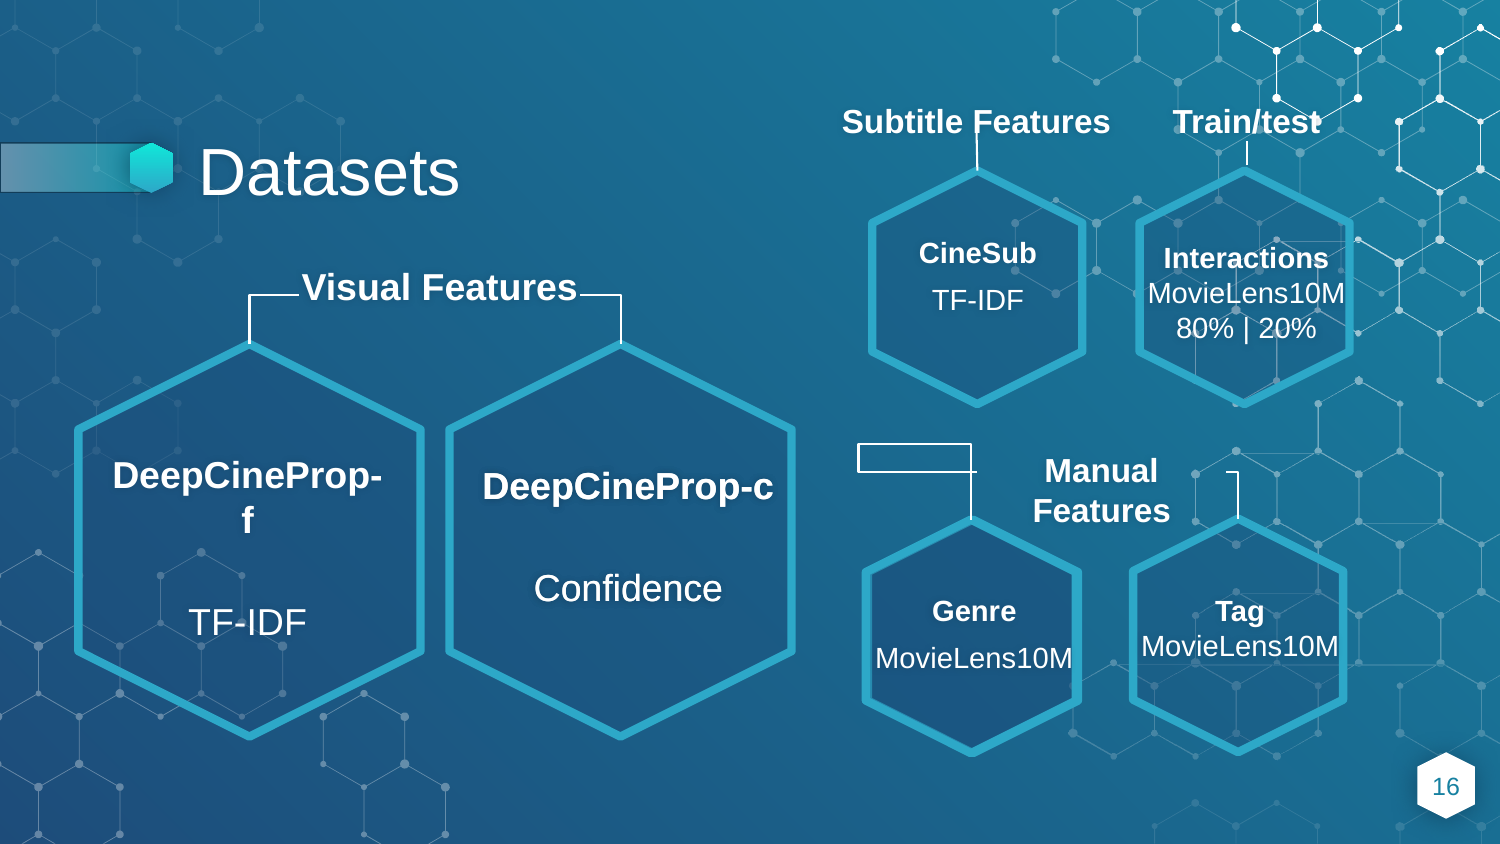

Train/test
Subtitle Features
# Datasets

CineSub
TF-IDF
Interactions
MovieLens10M
80% | 20%
Visual Features

Manual Features
DeepCineProp-f

TF-IDF
DeepCineProp-c

Confidence
DeepCineProp-c

Confidence

Genre
MovieLens10M
Tag
MovieLens10M
16